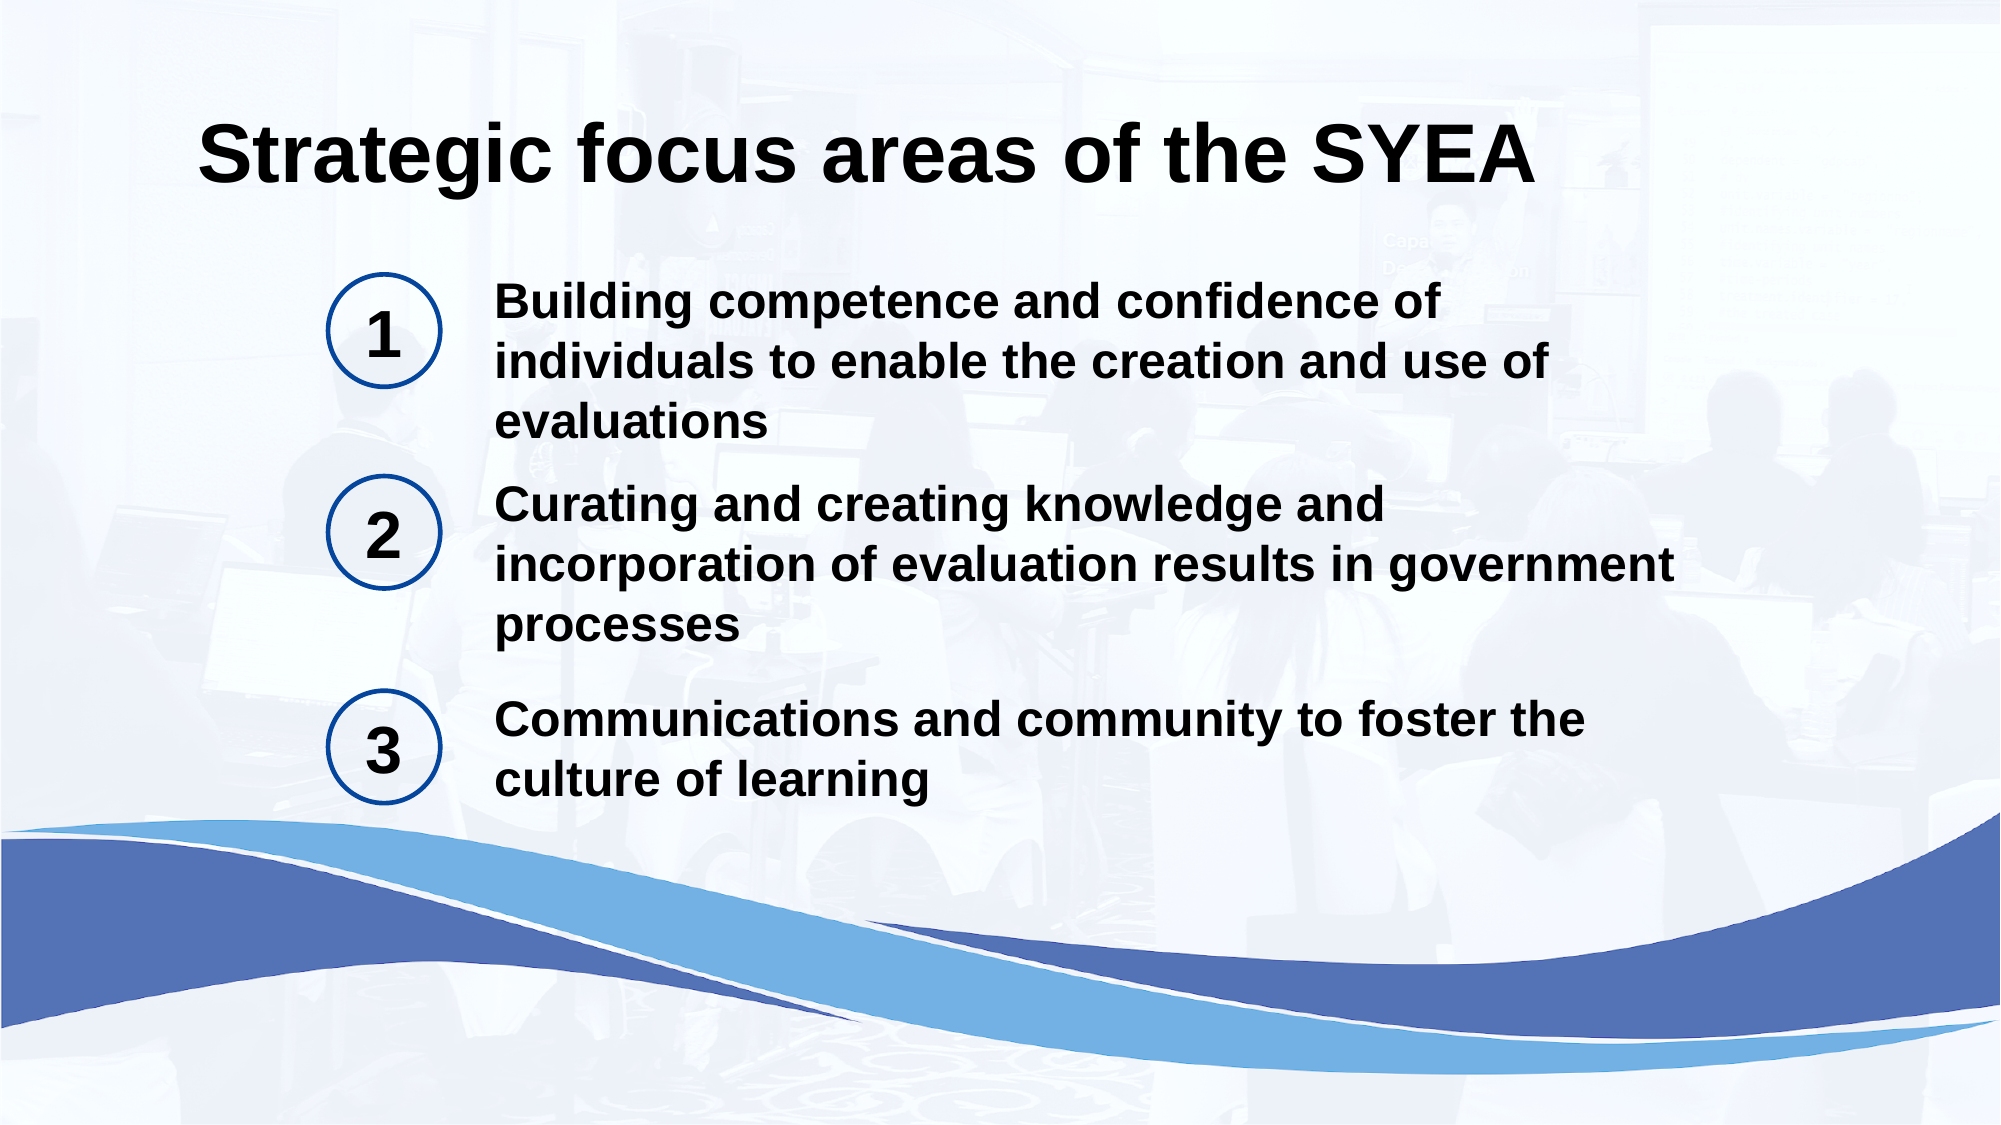

Strategic focus areas of the SYEA
Building competence and confidence of individuals to enable the creation and use of evaluations
1
Curating and creating knowledge and incorporation of evaluation results in government processes
2
Communications and community to foster the culture of learning
3